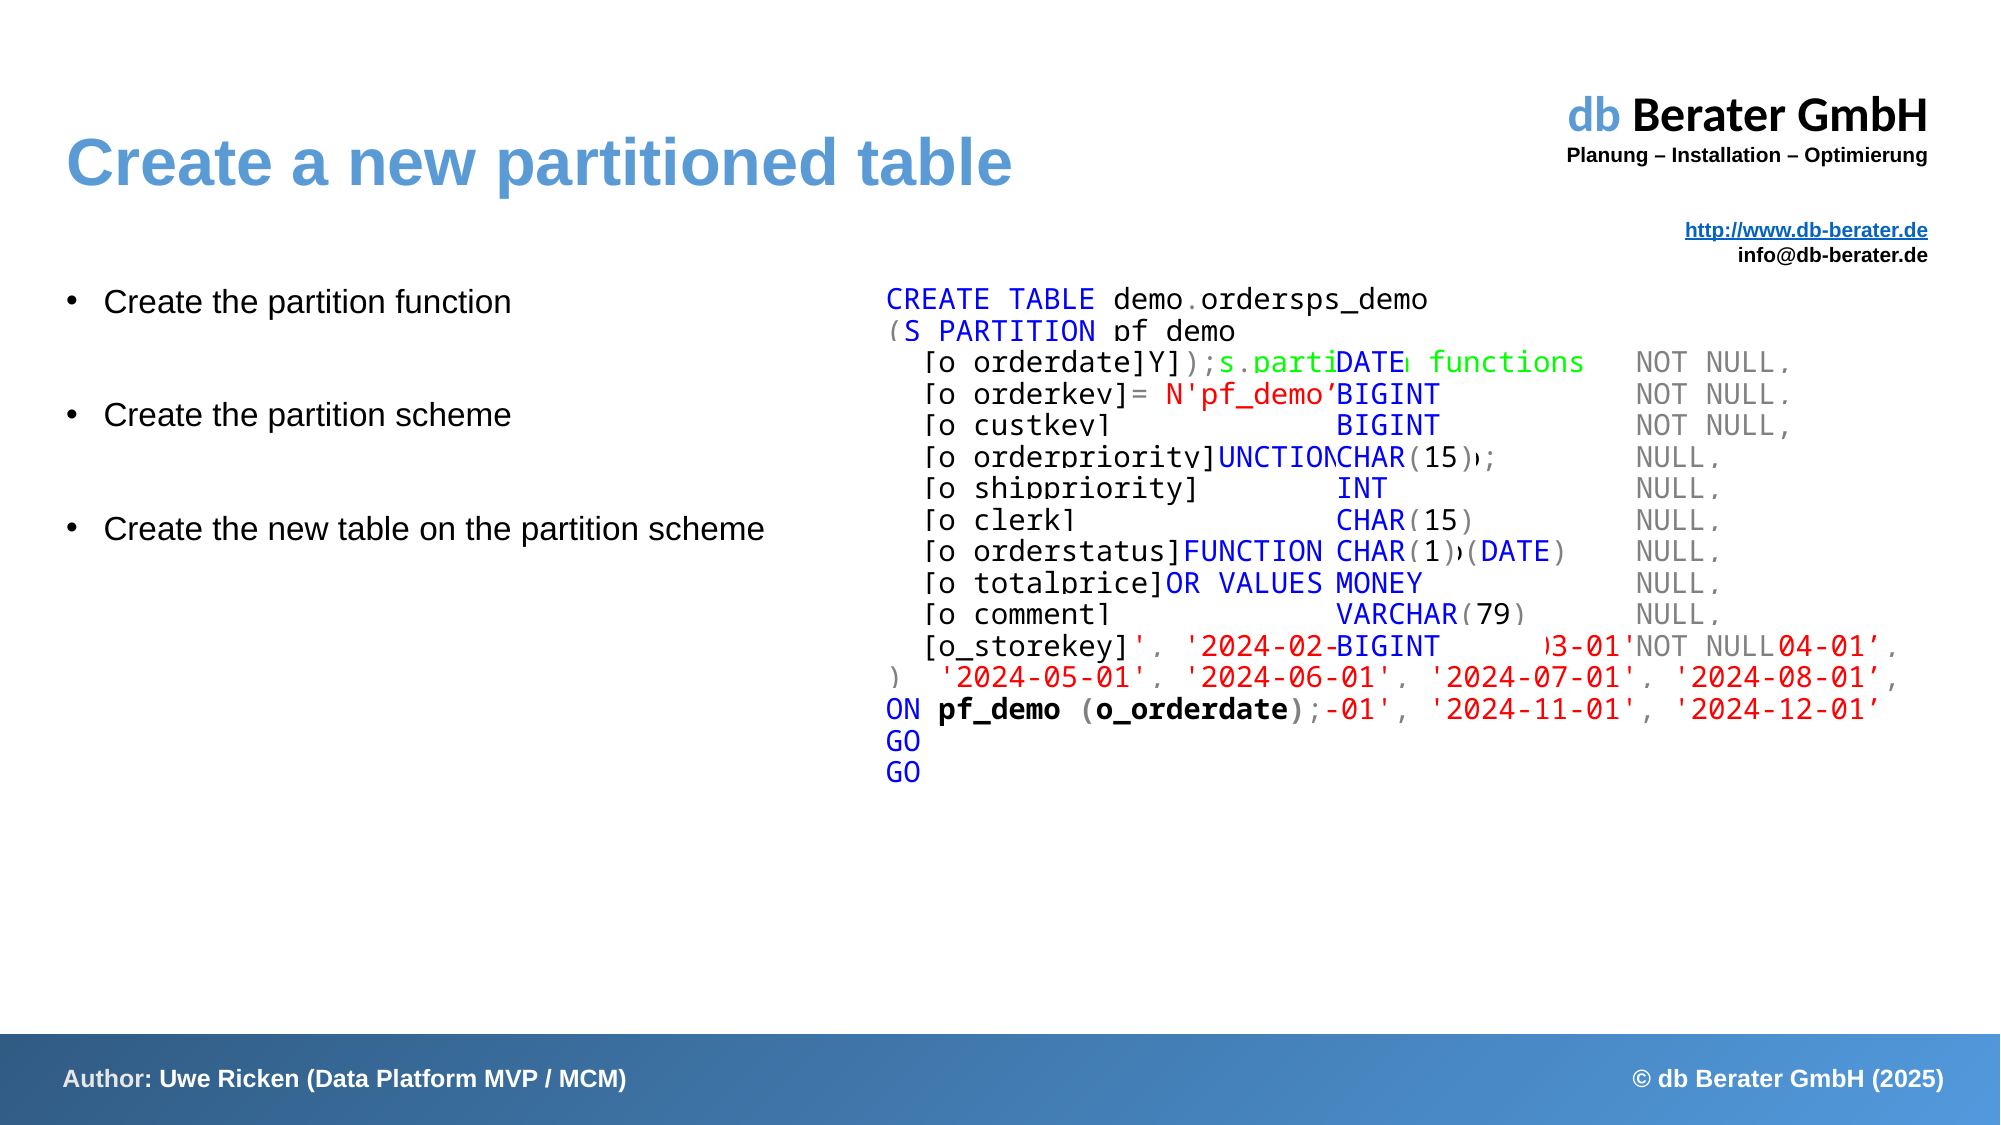

# Create a new partitioned table
IF EXISTS
(
   SELECT * FROM sys.partition_functions
   WHERE name = N'pf_demo’
)
   DROP PARTITION FUNCTION pf_demo;
   GO
CREATE PARTITION FUNCTION pf_demo(DATE)
AS RANGE RIGHT FOR VALUES
(
   '2024-01-01', '2024-02-01', '2024-03-01', '2024-04-01’,
   '2024-05-01', '2024-06-01', '2024-07-01', '2024-08-01’,
   '2024-09-01', '2024-10-01', '2024-11-01', '2024-12-01’
);
GO
CREATE PARTITION SCHEME ps_demo
AS PARTITION pf_demo
ALL TO ([PRIMARY]);
GO
CREATE TABLE demo.orders
(
  [o_orderdate]		DATE		NOT NULL,
  [o_orderkey]		BIGINT		NOT NULL,
  [o_custkey]		BIGINT		NOT NULL,
  [o_orderpriority]	CHAR(15)		NULL,
  [o_shippriority]	INT		NULL,
  [o_clerk]		CHAR(15)		NULL,
  [o_orderstatus]		CHAR(1)		NULL,
  [o_totalprice]		MONEY		NULL,
  [o_comment]		VARCHAR(79)	NULL,
  [o_storekey]		BIGINT      	NOT NULL
)
ON pf_demo (o_orderdate);
GO
Create the partition function

Create the partition scheme

Create the new table on the partition scheme